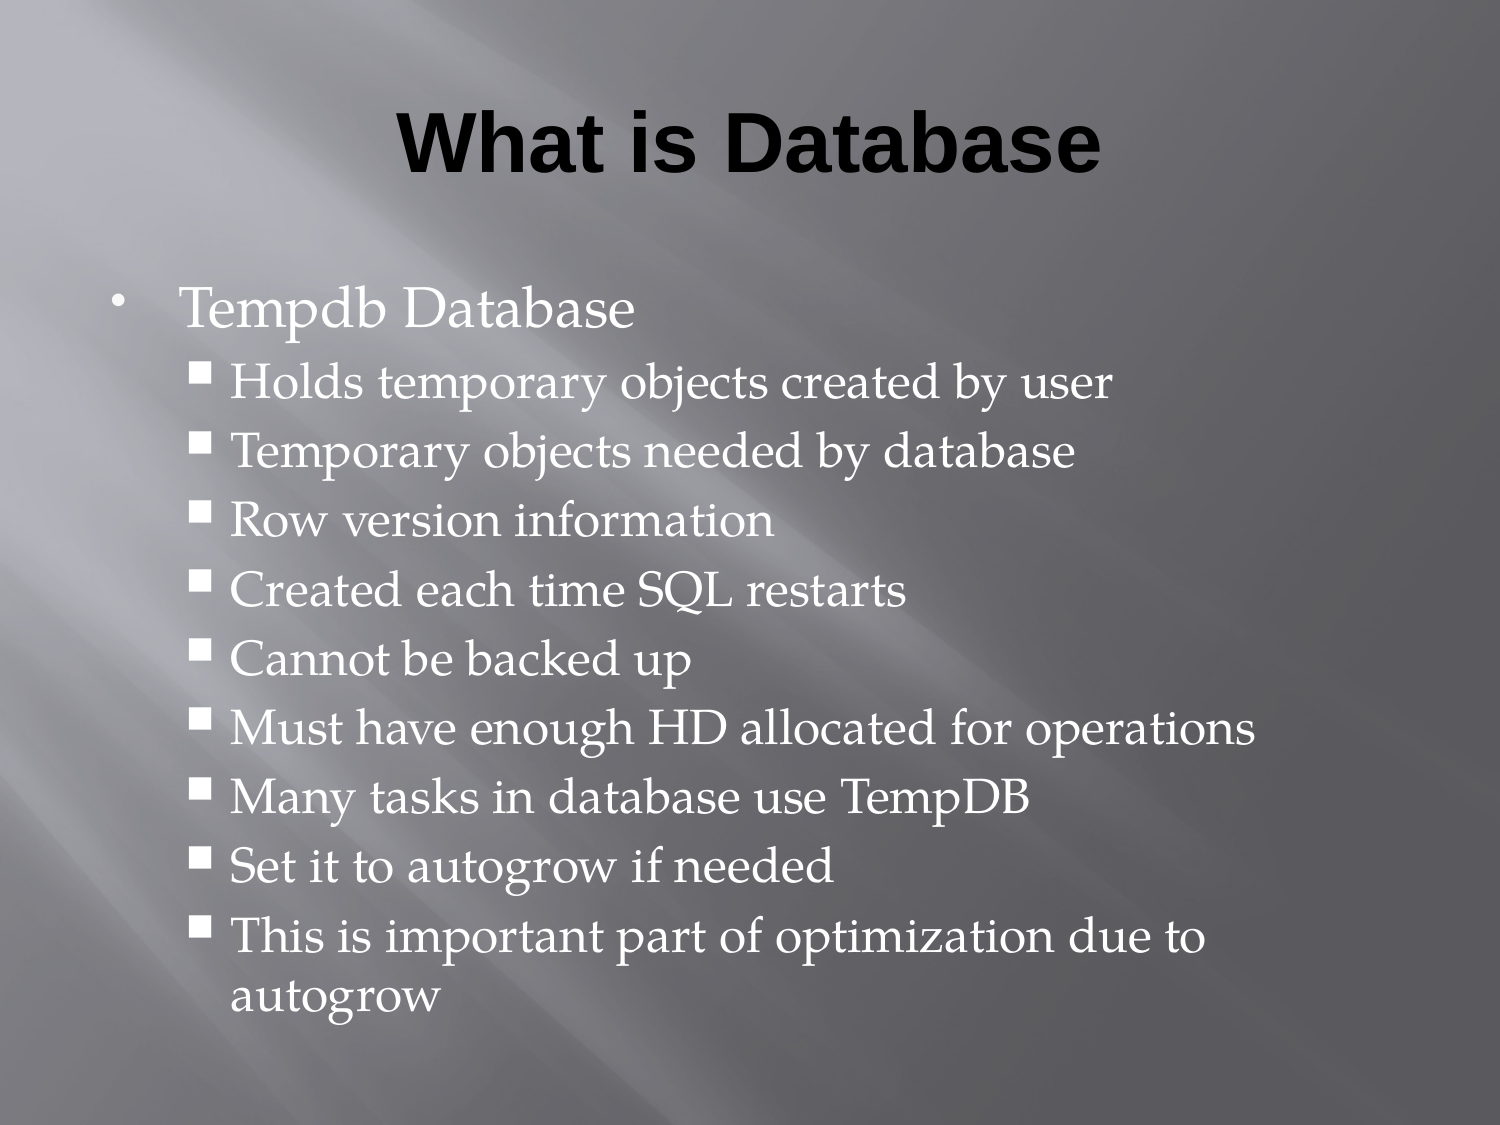

# What is Database
Tempdb Database
Holds temporary objects created by user
Temporary objects needed by database
Row version information
Created each time SQL restarts
Cannot be backed up
Must have enough HD allocated for operations
Many tasks in database use TempDB
Set it to autogrow if needed
This is important part of optimization due to autogrow